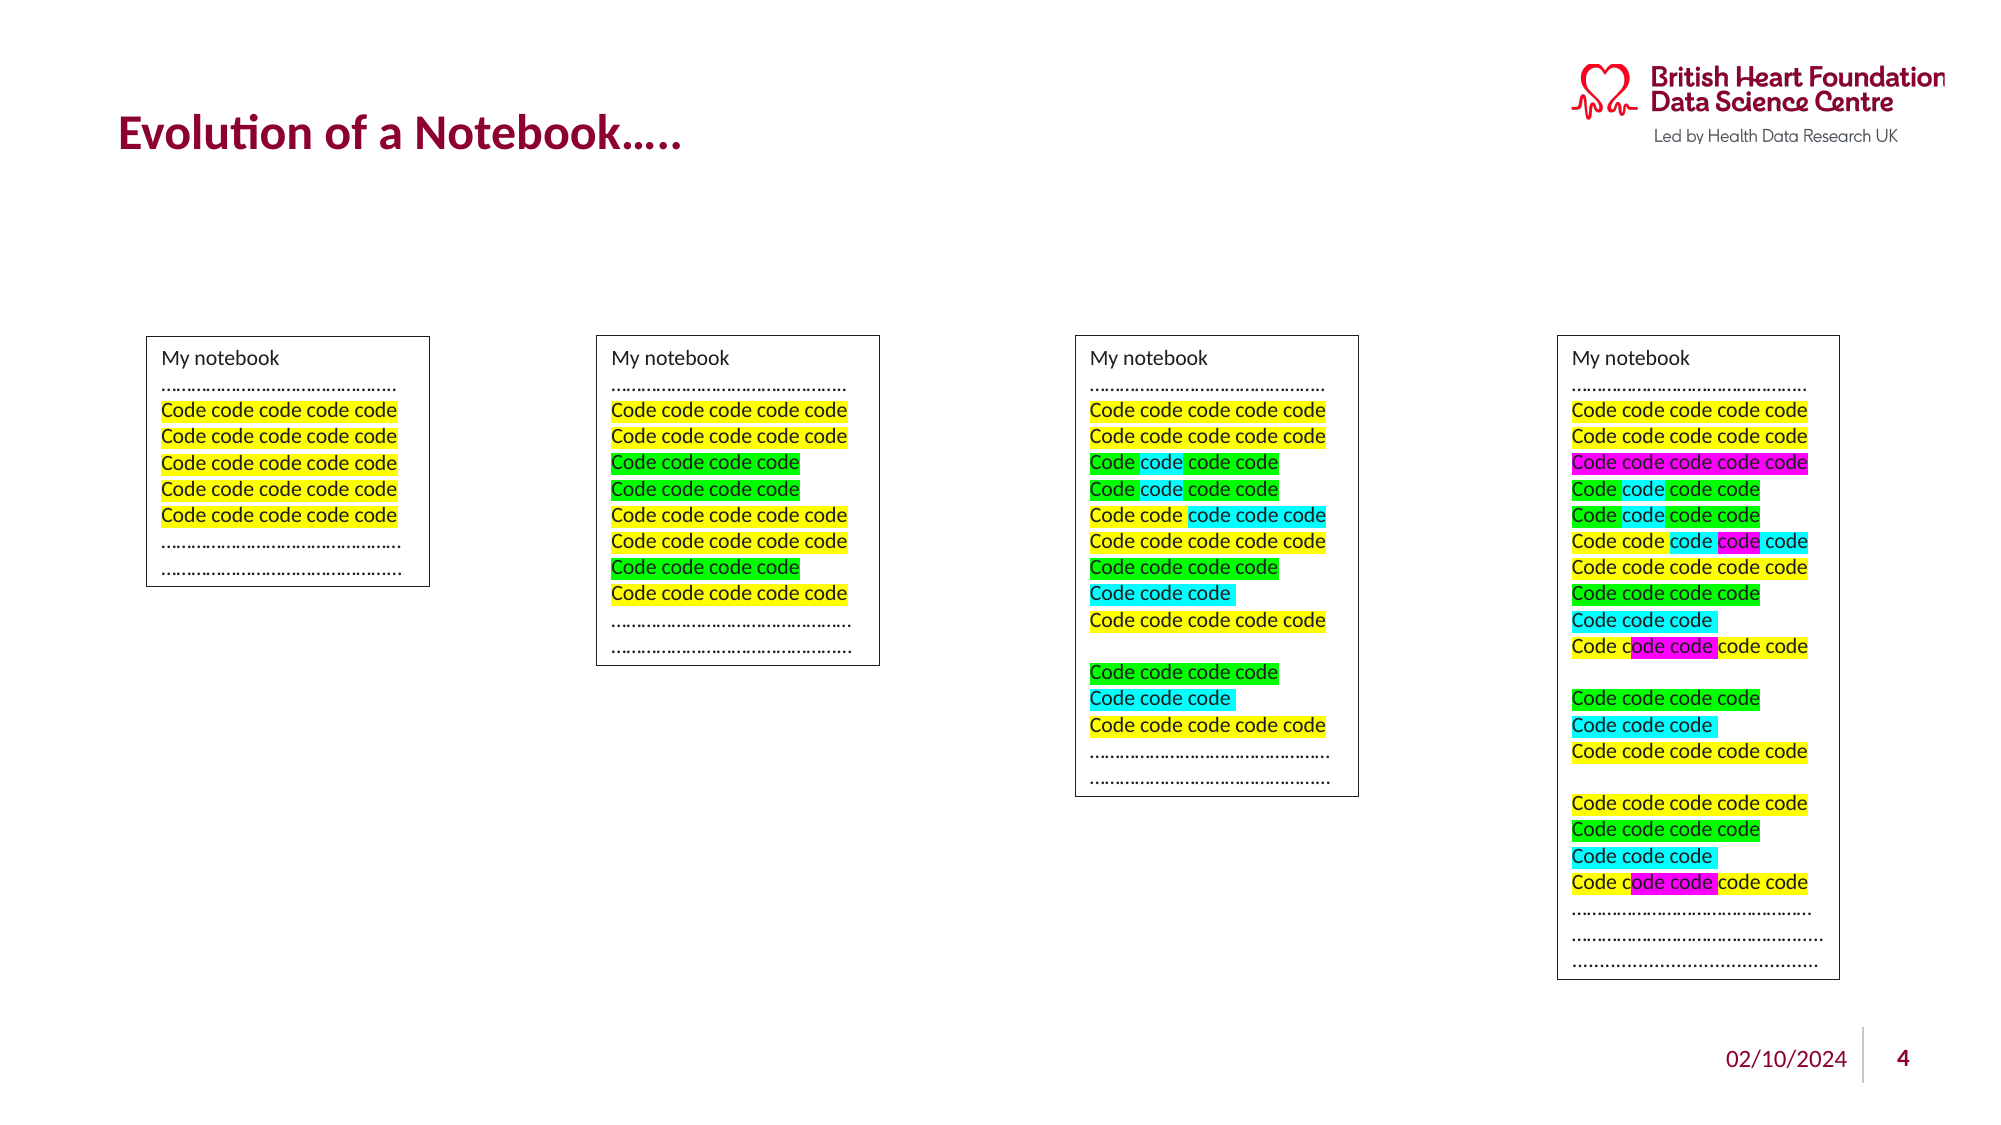

# Evolution of a Notebook…..
My notebook
………………………………………..
Code code code code code
Code code code code code
Code code code code
Code code code code
Code code code code code
Code code code code code
Code code code code
Code code code code code
…………………………………………
………………………………………...
My notebook
………………………………………..
Code code code code code
Code code code code code
Code code code code
Code code code code
Code code code code code
Code code code code code
Code code code code
Code code code
Code code code code code

Code code code code
Code code code
Code code code code code
…………………………………………
………………………………………...
My notebook
………………………………………..
Code code code code code
Code code code code code
Code code code code code
Code code code code
Code code code code
Code code code code code
Code code code code code
Code code code code
Code code code
Code code code code code

Code code code code
Code code code
Code code code code code
Code code code code code
Code code code code
Code code code
Code code code code code
…………………………………………
………………………………………..................................................
My notebook
………………………………………..
Code code code code code
Code code code code code
Code code code code code
Code code code code code
Code code code code code
…………………………………………
………………………………………...
4
02/10/2024